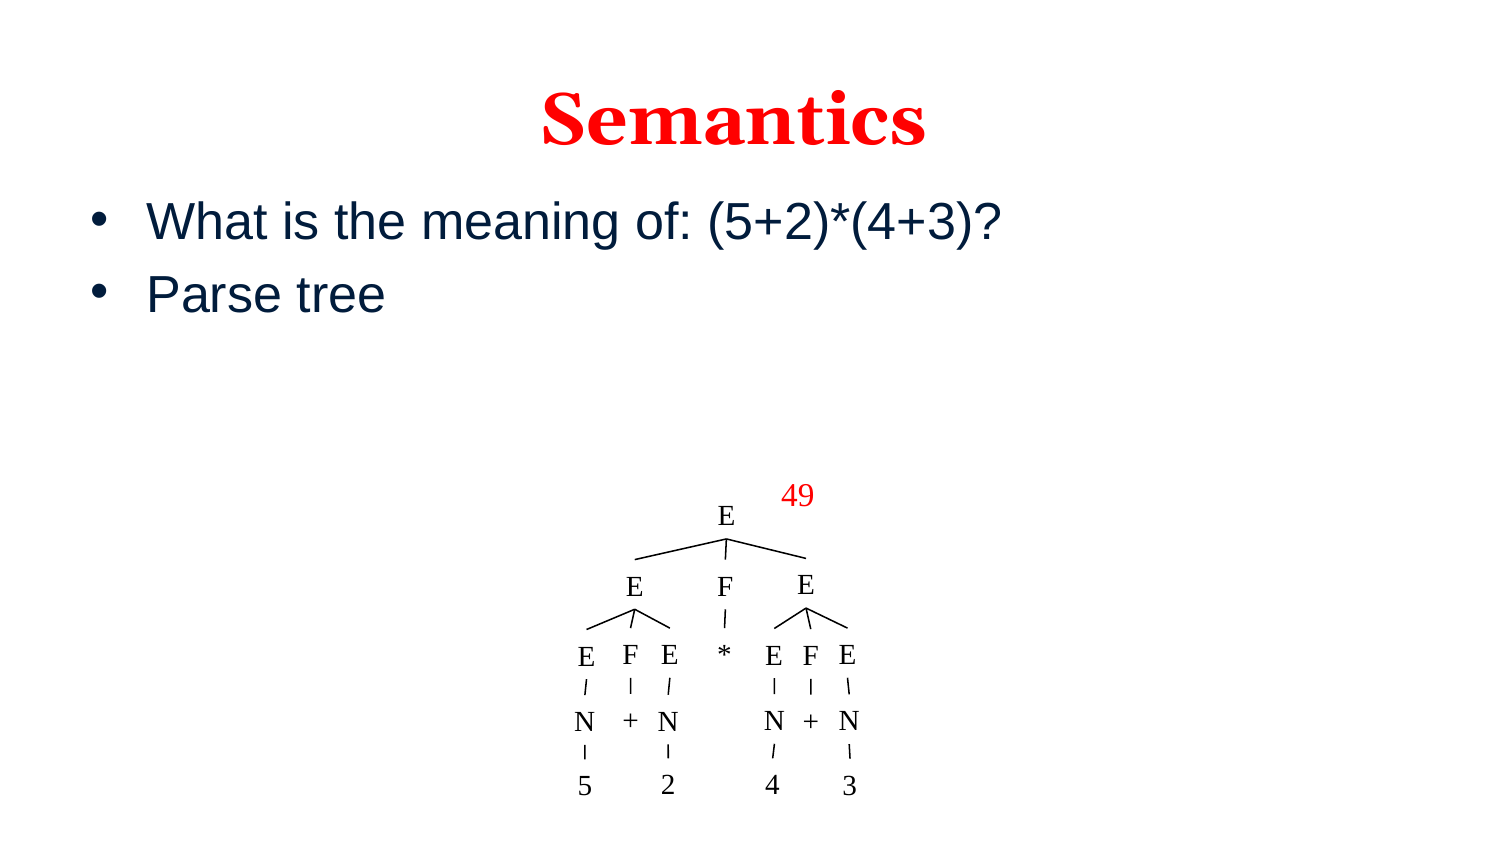

# Semantics
What is the meaning of: (5+2)*(4+3)?
Parse tree

49
E
E
E
F
F
E
*
E
E
F
E
+
N
N
N
+
N
2
4
3
5